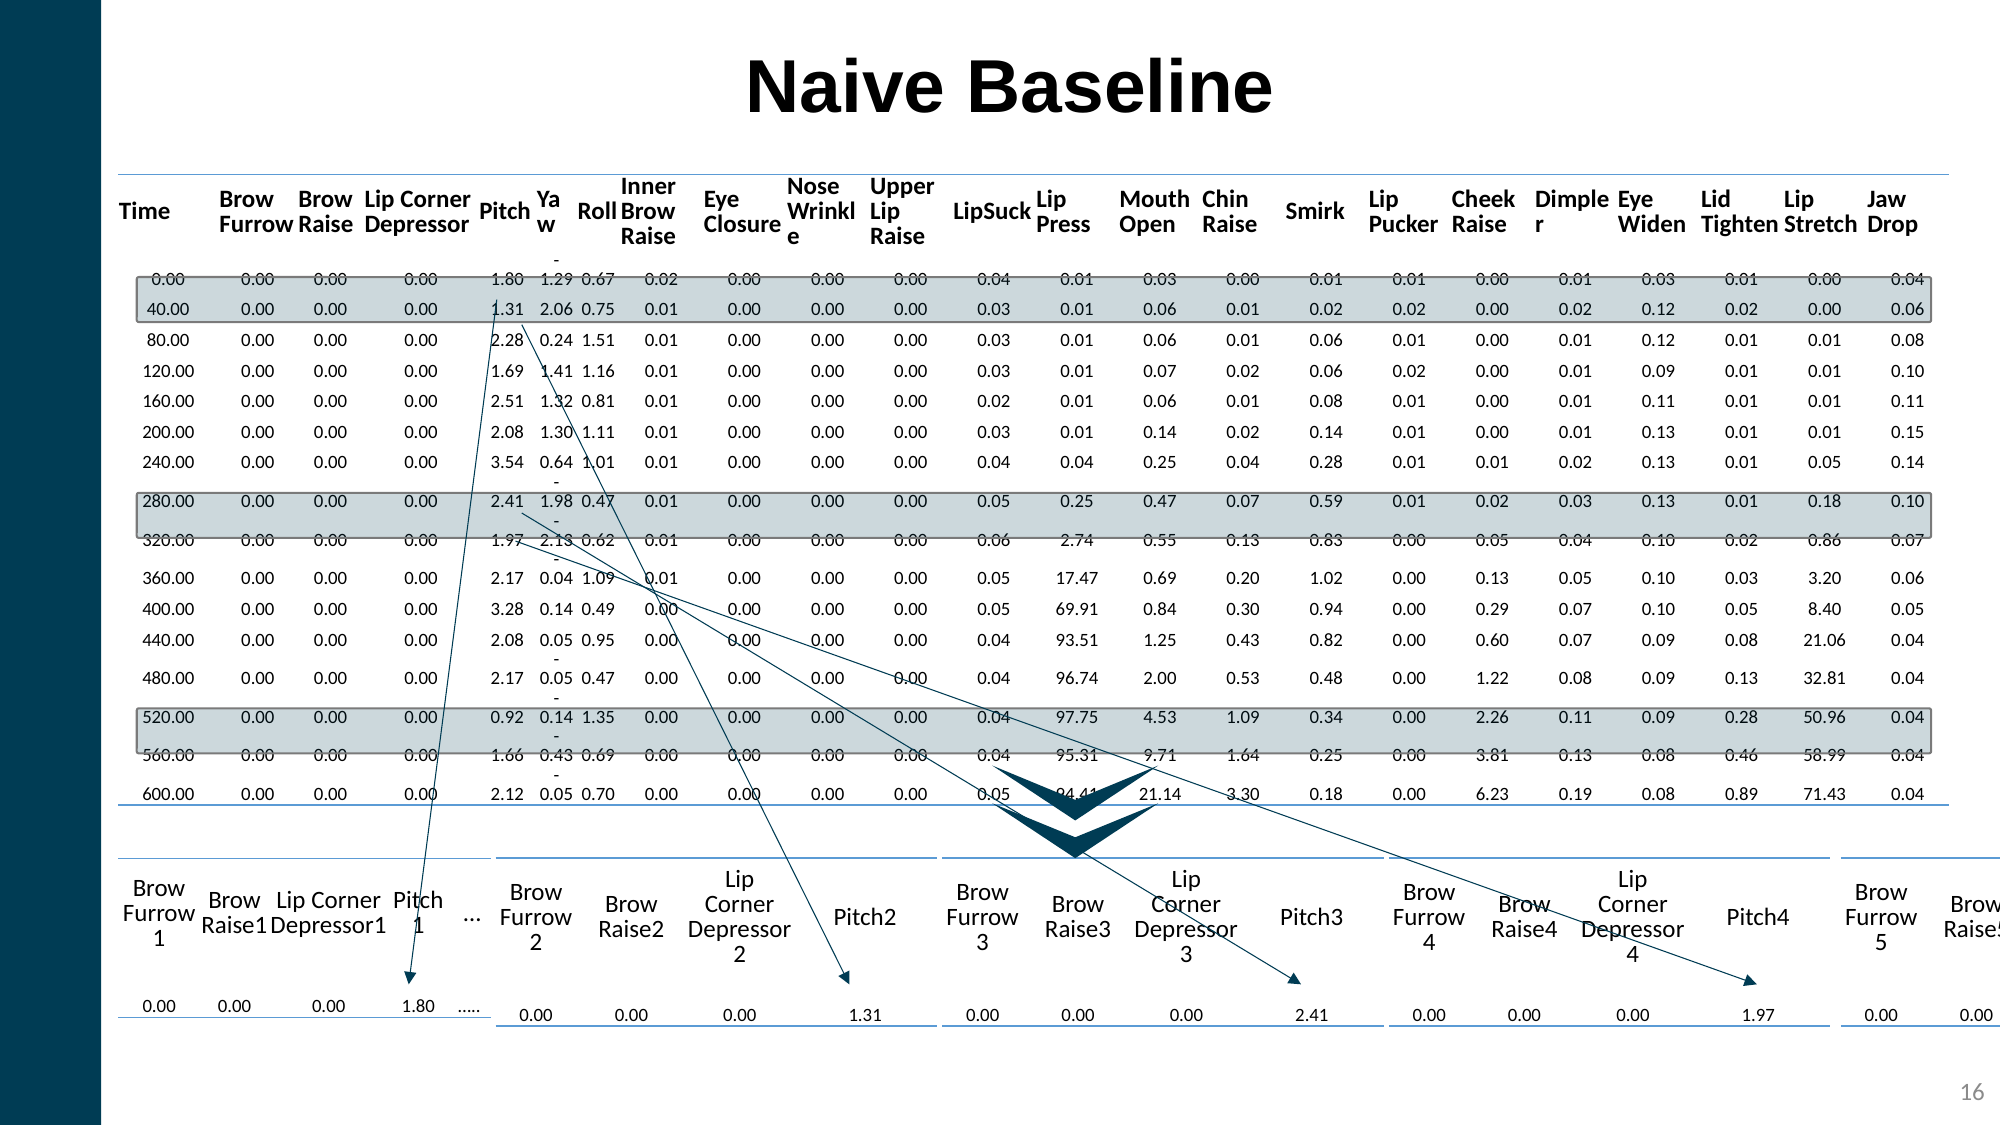

Naive Baseline
| Time | Brow Furrow | Brow Raise | Lip Corner Depressor | Pitch | Yaw | Roll | Inner Brow Raise | Eye Closure | Nose Wrinkle | Upper Lip Raise | LipSuck | Lip Press | Mouth Open | Chin Raise | Smirk | Lip Pucker | Cheek Raise | Dimpler | Eye Widen | Lid Tighten | Lip Stretch | Jaw Drop |
| --- | --- | --- | --- | --- | --- | --- | --- | --- | --- | --- | --- | --- | --- | --- | --- | --- | --- | --- | --- | --- | --- | --- |
| 0.00 | 0.00 | 0.00 | 0.00 | 1.80 | -1.29 | 0.67 | 0.02 | 0.00 | 0.00 | 0.00 | 0.04 | 0.01 | 0.03 | 0.00 | 0.01 | 0.01 | 0.00 | 0.01 | 0.03 | 0.01 | 0.00 | 0.04 |
| 40.00 | 0.00 | 0.00 | 0.00 | 1.31 | 2.06 | 0.75 | 0.01 | 0.00 | 0.00 | 0.00 | 0.03 | 0.01 | 0.06 | 0.01 | 0.02 | 0.02 | 0.00 | 0.02 | 0.12 | 0.02 | 0.00 | 0.06 |
| 80.00 | 0.00 | 0.00 | 0.00 | 2.28 | 0.24 | 1.51 | 0.01 | 0.00 | 0.00 | 0.00 | 0.03 | 0.01 | 0.06 | 0.01 | 0.06 | 0.01 | 0.00 | 0.01 | 0.12 | 0.01 | 0.01 | 0.08 |
| 120.00 | 0.00 | 0.00 | 0.00 | 1.69 | 1.41 | 1.16 | 0.01 | 0.00 | 0.00 | 0.00 | 0.03 | 0.01 | 0.07 | 0.02 | 0.06 | 0.02 | 0.00 | 0.01 | 0.09 | 0.01 | 0.01 | 0.10 |
| 160.00 | 0.00 | 0.00 | 0.00 | 2.51 | 1.32 | 0.81 | 0.01 | 0.00 | 0.00 | 0.00 | 0.02 | 0.01 | 0.06 | 0.01 | 0.08 | 0.01 | 0.00 | 0.01 | 0.11 | 0.01 | 0.01 | 0.11 |
| 200.00 | 0.00 | 0.00 | 0.00 | 2.08 | 1.30 | 1.11 | 0.01 | 0.00 | 0.00 | 0.00 | 0.03 | 0.01 | 0.14 | 0.02 | 0.14 | 0.01 | 0.00 | 0.01 | 0.13 | 0.01 | 0.01 | 0.15 |
| 240.00 | 0.00 | 0.00 | 0.00 | 3.54 | 0.64 | 1.01 | 0.01 | 0.00 | 0.00 | 0.00 | 0.04 | 0.04 | 0.25 | 0.04 | 0.28 | 0.01 | 0.01 | 0.02 | 0.13 | 0.01 | 0.05 | 0.14 |
| 280.00 | 0.00 | 0.00 | 0.00 | 2.41 | -1.98 | 0.47 | 0.01 | 0.00 | 0.00 | 0.00 | 0.05 | 0.25 | 0.47 | 0.07 | 0.59 | 0.01 | 0.02 | 0.03 | 0.13 | 0.01 | 0.18 | 0.10 |
| 320.00 | 0.00 | 0.00 | 0.00 | 1.97 | -2.13 | 0.62 | 0.01 | 0.00 | 0.00 | 0.00 | 0.06 | 2.74 | 0.55 | 0.13 | 0.83 | 0.00 | 0.05 | 0.04 | 0.10 | 0.02 | 0.86 | 0.07 |
| 360.00 | 0.00 | 0.00 | 0.00 | 2.17 | -0.04 | 1.09 | 0.01 | 0.00 | 0.00 | 0.00 | 0.05 | 17.47 | 0.69 | 0.20 | 1.02 | 0.00 | 0.13 | 0.05 | 0.10 | 0.03 | 3.20 | 0.06 |
| 400.00 | 0.00 | 0.00 | 0.00 | 3.28 | 0.14 | 0.49 | 0.00 | 0.00 | 0.00 | 0.00 | 0.05 | 69.91 | 0.84 | 0.30 | 0.94 | 0.00 | 0.29 | 0.07 | 0.10 | 0.05 | 8.40 | 0.05 |
| 440.00 | 0.00 | 0.00 | 0.00 | 2.08 | 0.05 | 0.95 | 0.00 | 0.00 | 0.00 | 0.00 | 0.04 | 93.51 | 1.25 | 0.43 | 0.82 | 0.00 | 0.60 | 0.07 | 0.09 | 0.08 | 21.06 | 0.04 |
| 480.00 | 0.00 | 0.00 | 0.00 | 2.17 | -0.05 | 0.47 | 0.00 | 0.00 | 0.00 | 0.00 | 0.04 | 96.74 | 2.00 | 0.53 | 0.48 | 0.00 | 1.22 | 0.08 | 0.09 | 0.13 | 32.81 | 0.04 |
| 520.00 | 0.00 | 0.00 | 0.00 | 0.92 | -0.14 | 1.35 | 0.00 | 0.00 | 0.00 | 0.00 | 0.04 | 97.75 | 4.53 | 1.09 | 0.34 | 0.00 | 2.26 | 0.11 | 0.09 | 0.28 | 50.96 | 0.04 |
| 560.00 | 0.00 | 0.00 | 0.00 | 1.66 | -0.43 | 0.69 | 0.00 | 0.00 | 0.00 | 0.00 | 0.04 | 95.31 | 9.71 | 1.64 | 0.25 | 0.00 | 3.81 | 0.13 | 0.08 | 0.46 | 58.99 | 0.04 |
| 600.00 | 0.00 | 0.00 | 0.00 | 2.12 | -0.05 | 0.70 | 0.00 | 0.00 | 0.00 | 0.00 | 0.05 | 94.41 | 21.14 | 3.30 | 0.18 | 0.00 | 6.23 | 0.19 | 0.08 | 0.89 | 71.43 | 0.04 |

| Brow Furrow5 | Brow Raise5 | Lip Corner Depressor5 | Pitch5 |
| --- | --- | --- | --- |
| 0.00 | 0.00 | 0.00 | 1.66 |
| Brow Furrow4 | Brow Raise4 | Lip Corner Depressor4 | Pitch4 |
| --- | --- | --- | --- |
| 0.00 | 0.00 | 0.00 | 1.97 |
| Brow Furrow3 | Brow Raise3 | Lip Corner Depressor3 | Pitch3 |
| --- | --- | --- | --- |
| 0.00 | 0.00 | 0.00 | 2.41 |
| Brow Furrow2 | Brow Raise2 | Lip Corner Depressor2 | Pitch2 |
| --- | --- | --- | --- |
| 0.00 | 0.00 | 0.00 | 1.31 |
| Brow Furrow1 | Brow Raise1 | Lip Corner Depressor1 | Pitch1 | … |
| --- | --- | --- | --- | --- |
| 0.00 | 0.00 | 0.00 | 1.80 | ….. |
16